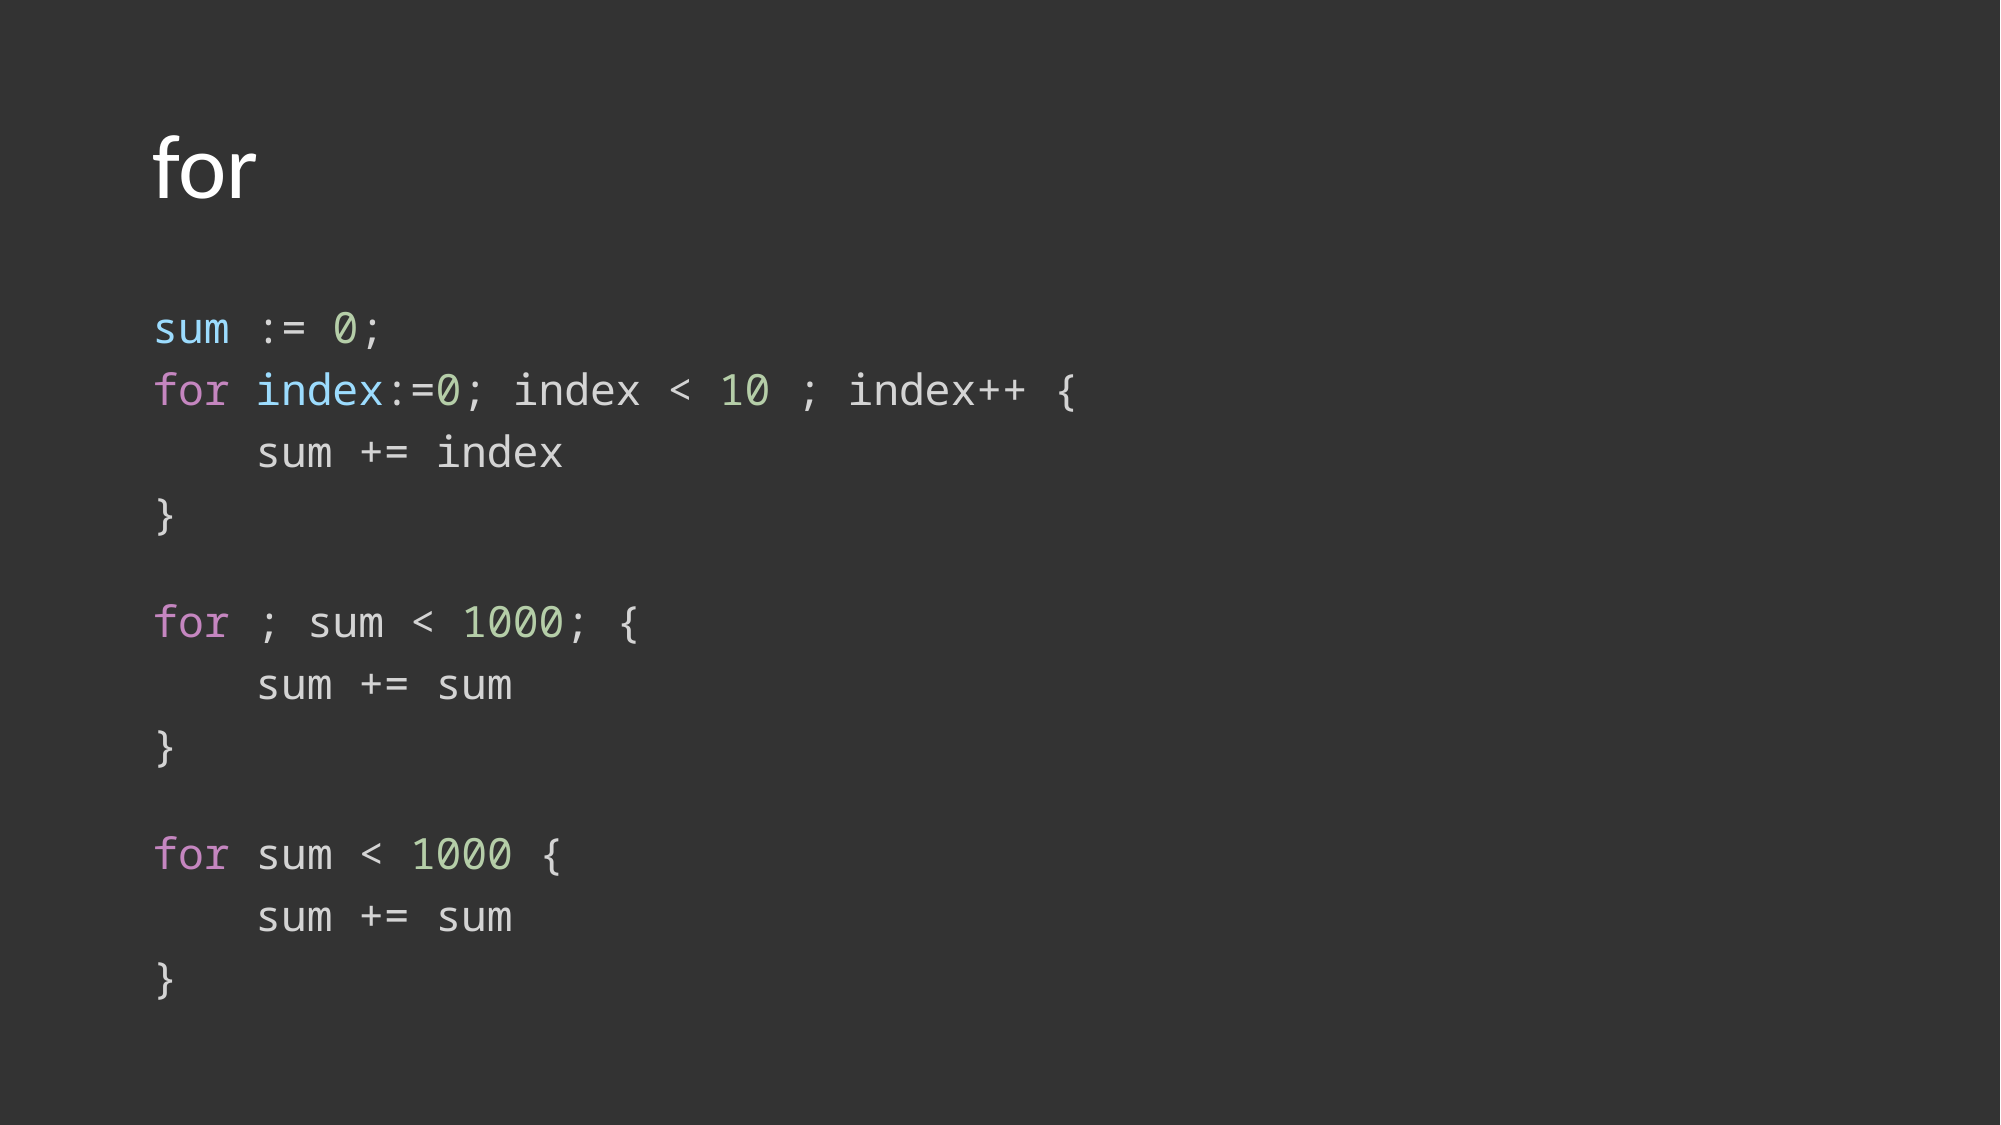

# for
sum := 0;
for index:=0; index < 10 ; index++ {
    sum += index
}
for ; sum < 1000; {
    sum += sum
}
for sum < 1000 {
    sum += sum
}